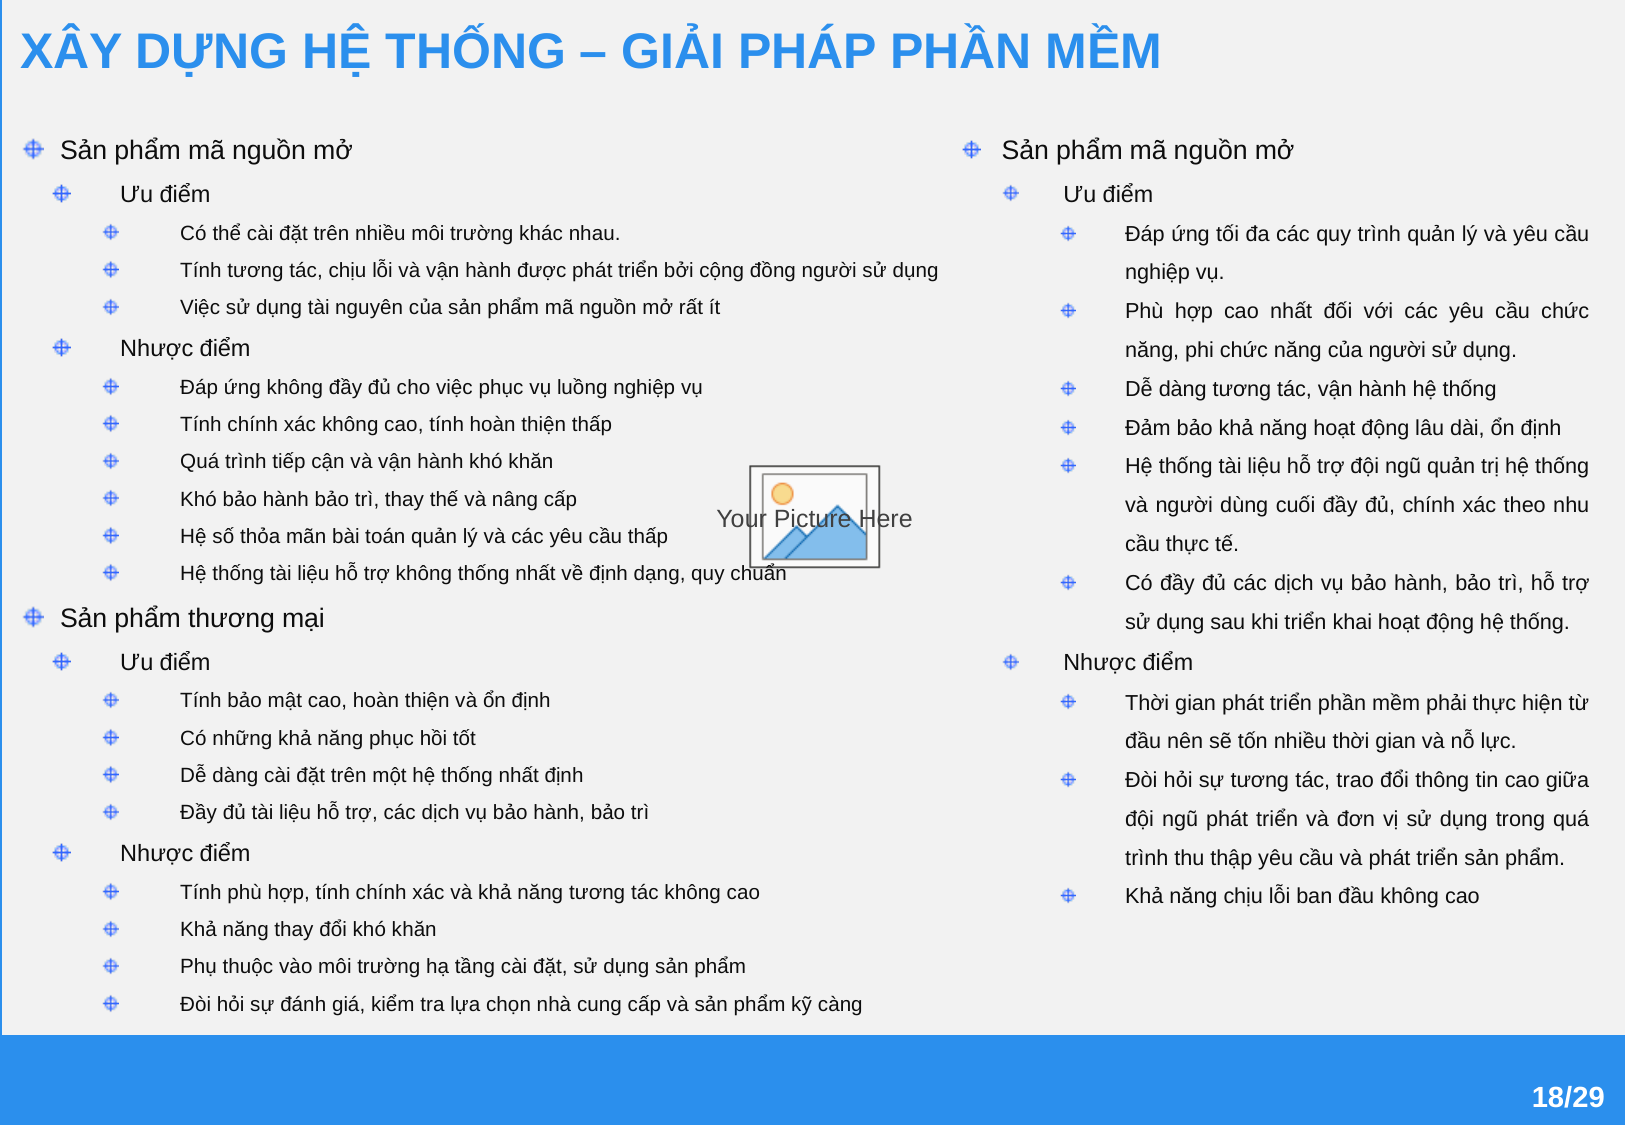

XÂY DỰNG HỆ THỐNG – GIẢI PHÁP PHẦN MỀM
Sản phẩm mã nguồn mở
Ưu điểm
Có thể cài đặt trên nhiều môi trường khác nhau.
Tính tương tác, chịu lỗi và vận hành được phát triển bởi cộng đồng người sử dụng
Việc sử dụng tài nguyên của sản phẩm mã nguồn mở rất ít
Nhược điểm
Đáp ứng không đầy đủ cho việc phục vụ luồng nghiệp vụ
Tính chính xác không cao, tính hoàn thiện thấp
Quá trình tiếp cận và vận hành khó khăn
Khó bảo hành bảo trì, thay thế và nâng cấp
Hệ số thỏa mãn bài toán quản lý và các yêu cầu thấp
Hệ thống tài liệu hỗ trợ không thống nhất về định dạng, quy chuẩn
Sản phẩm thương mại
Ưu điểm
Tính bảo mật cao, hoàn thiện và ổn định
Có những khả năng phục hồi tốt
Dễ dàng cài đặt trên một hệ thống nhất định
Đầy đủ tài liệu hỗ trợ, các dịch vụ bảo hành, bảo trì
Nhược điểm
Tính phù hợp, tính chính xác và khả năng tương tác không cao
Khả năng thay đổi khó khăn
Phụ thuộc vào môi trường hạ tầng cài đặt, sử dụng sản phẩm
Đòi hỏi sự đánh giá, kiểm tra lựa chọn nhà cung cấp và sản phẩm kỹ càng
Sản phẩm mã nguồn mở
Ưu điểm
Đáp ứng tối đa các quy trình quản lý và yêu cầu nghiệp vụ.
Phù hợp cao nhất đối với các yêu cầu chức năng, phi chức năng của người sử dụng.
Dễ dàng tương tác, vận hành hệ thống
Đảm bảo khả năng hoạt động lâu dài, ổn định
Hệ thống tài liệu hỗ trợ đội ngũ quản trị hệ thống và người dùng cuối đầy đủ, chính xác theo nhu cầu thực tế.
Có đầy đủ các dịch vụ bảo hành, bảo trì, hỗ trợ sử dụng sau khi triển khai hoạt động hệ thống.
Nhược điểm
Thời gian phát triển phần mềm phải thực hiện từ đầu nên sẽ tốn nhiều thời gian và nỗ lực.
Đòi hỏi sự tương tác, trao đổi thông tin cao giữa đội ngũ phát triển và đơn vị sử dụng trong quá trình thu thập yêu cầu và phát triển sản phẩm.
Khả năng chịu lỗi ban đầu không cao
18/29